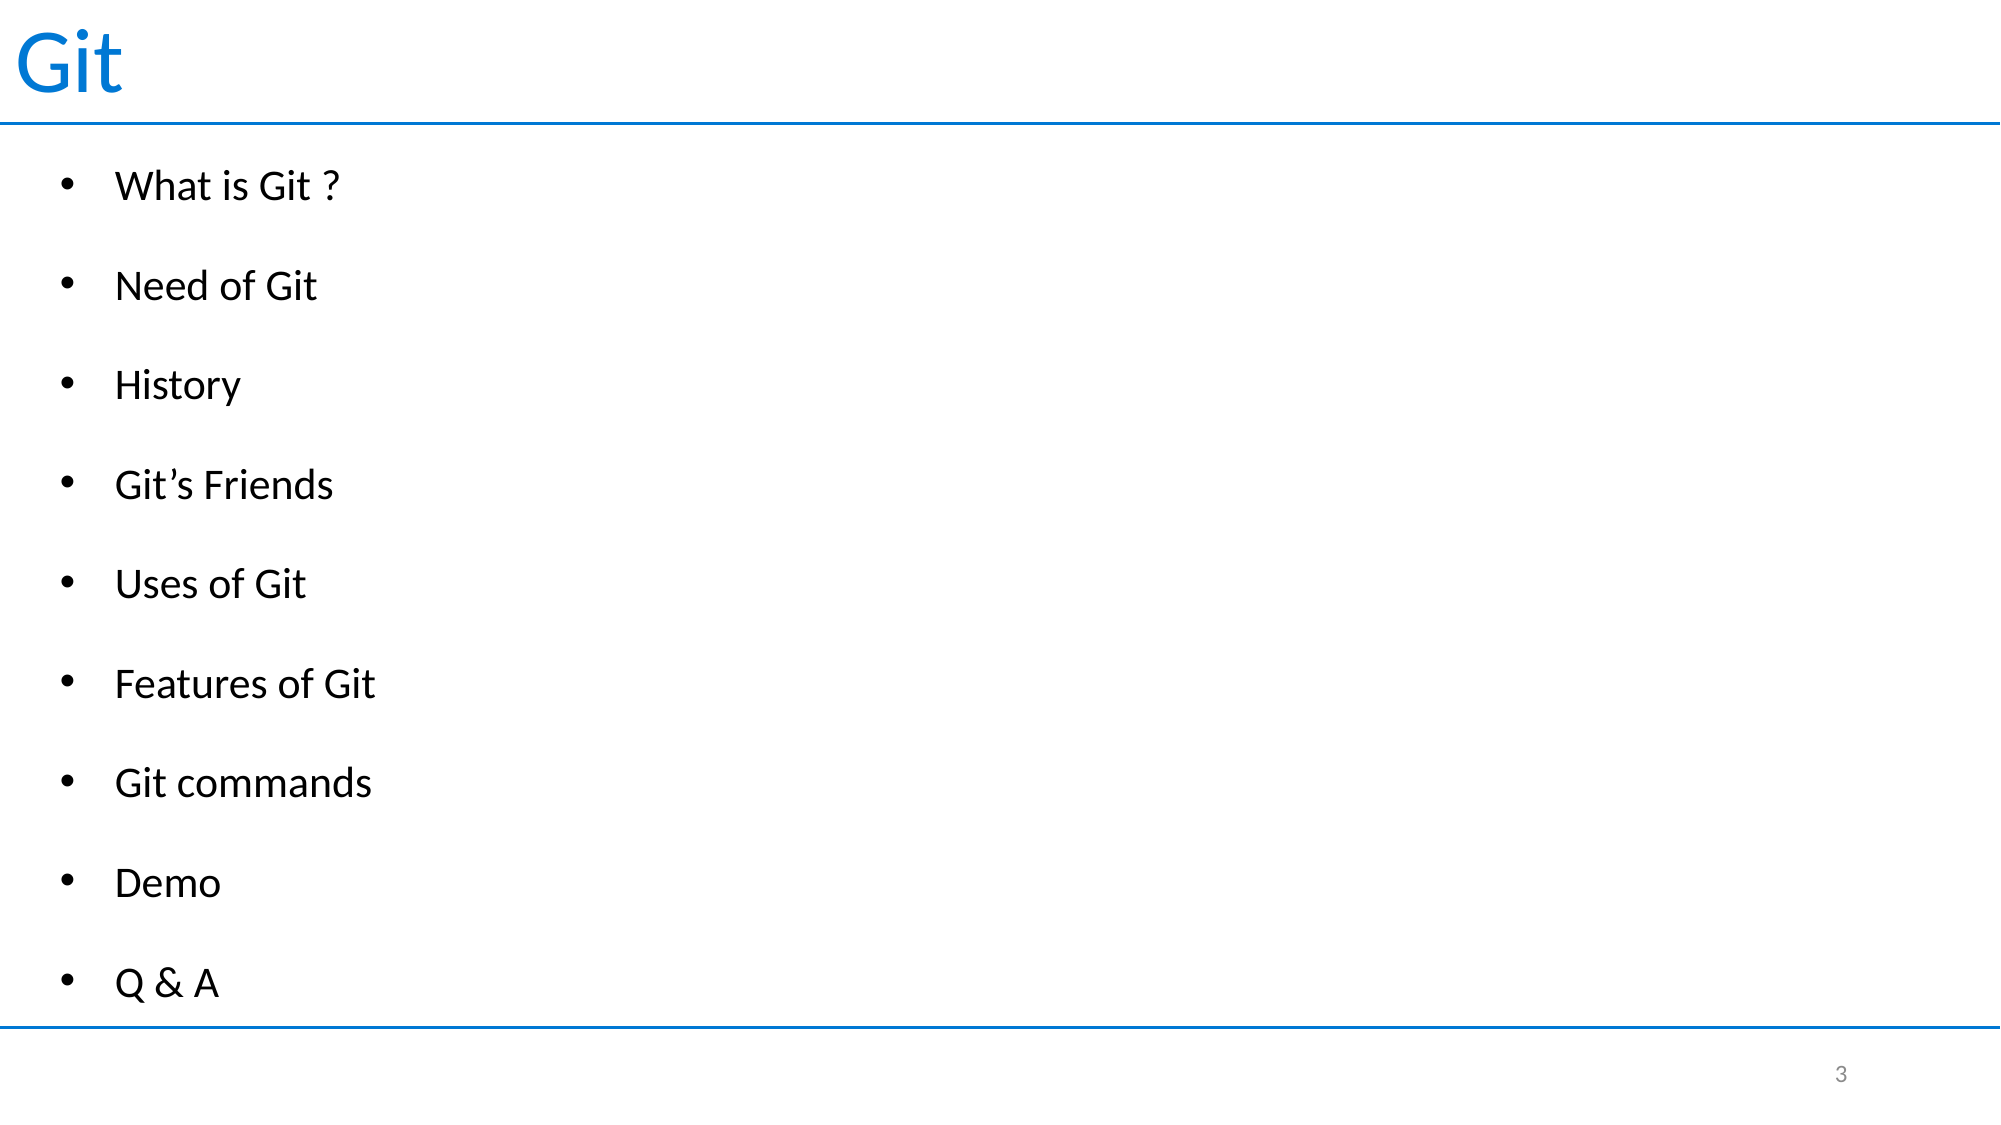

Git
What is Git ?
Need of Git
History
Git’s Friends
Uses of Git
Features of Git
Git commands
Demo
Q & A

3